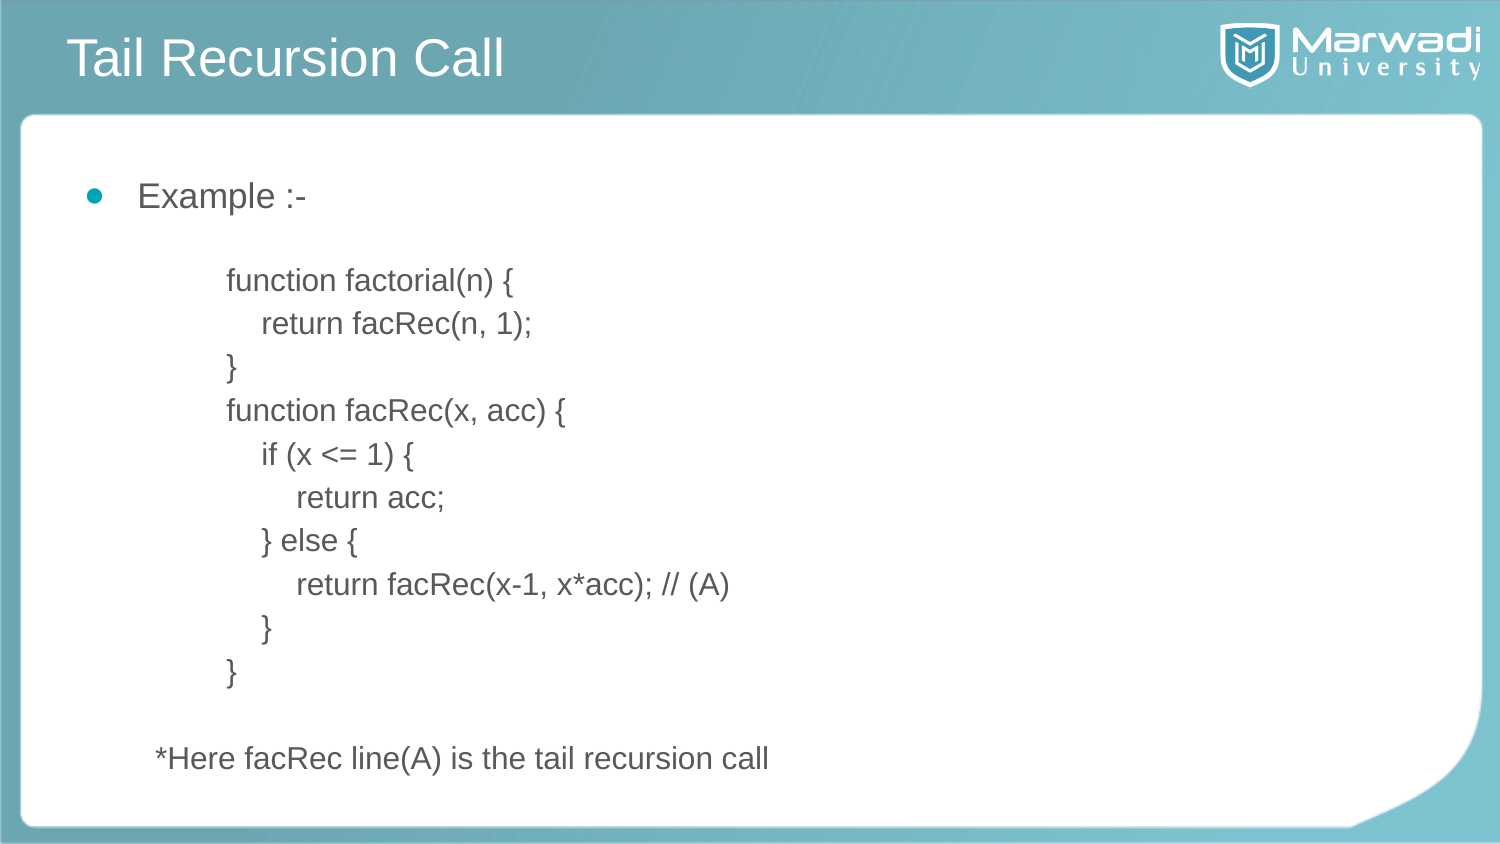

# Tail Recursion Call
Example :-

function factorial(n) {
    return facRec(n, 1);
}
function facRec(x, acc) {
    if (x <= 1) {
        return acc;
    } else {
        return facRec(x-1, x*acc); // (A)
    }
}

*Here facRec line(A) is the tail recursion call